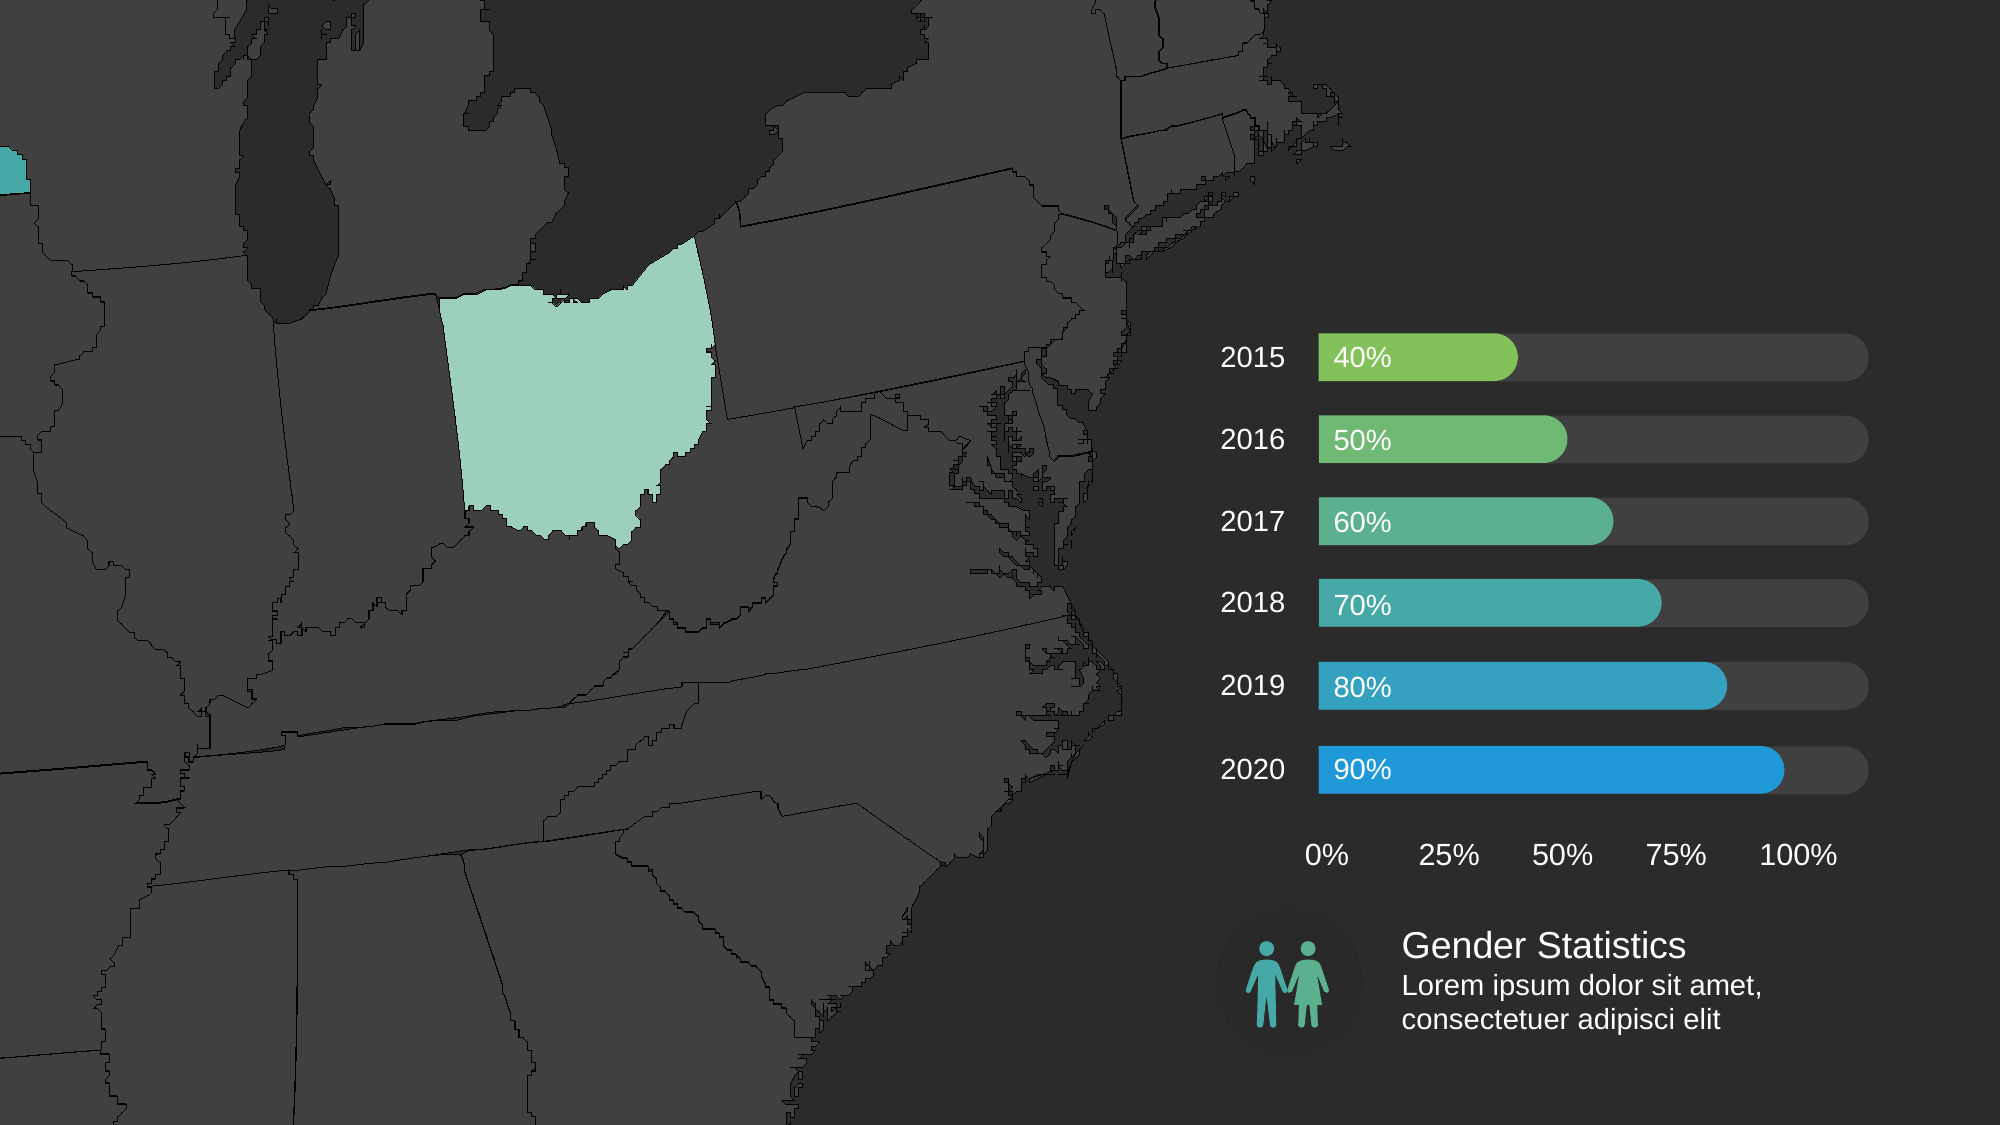

40%
2015
2016
2017
2018
2019
2020
0%
25%
50%
75%
100%

50%

60%

70%

80%

90%

Gender Statistics
Lorem ipsum dolor sit amet, consectetuer adipisci elit